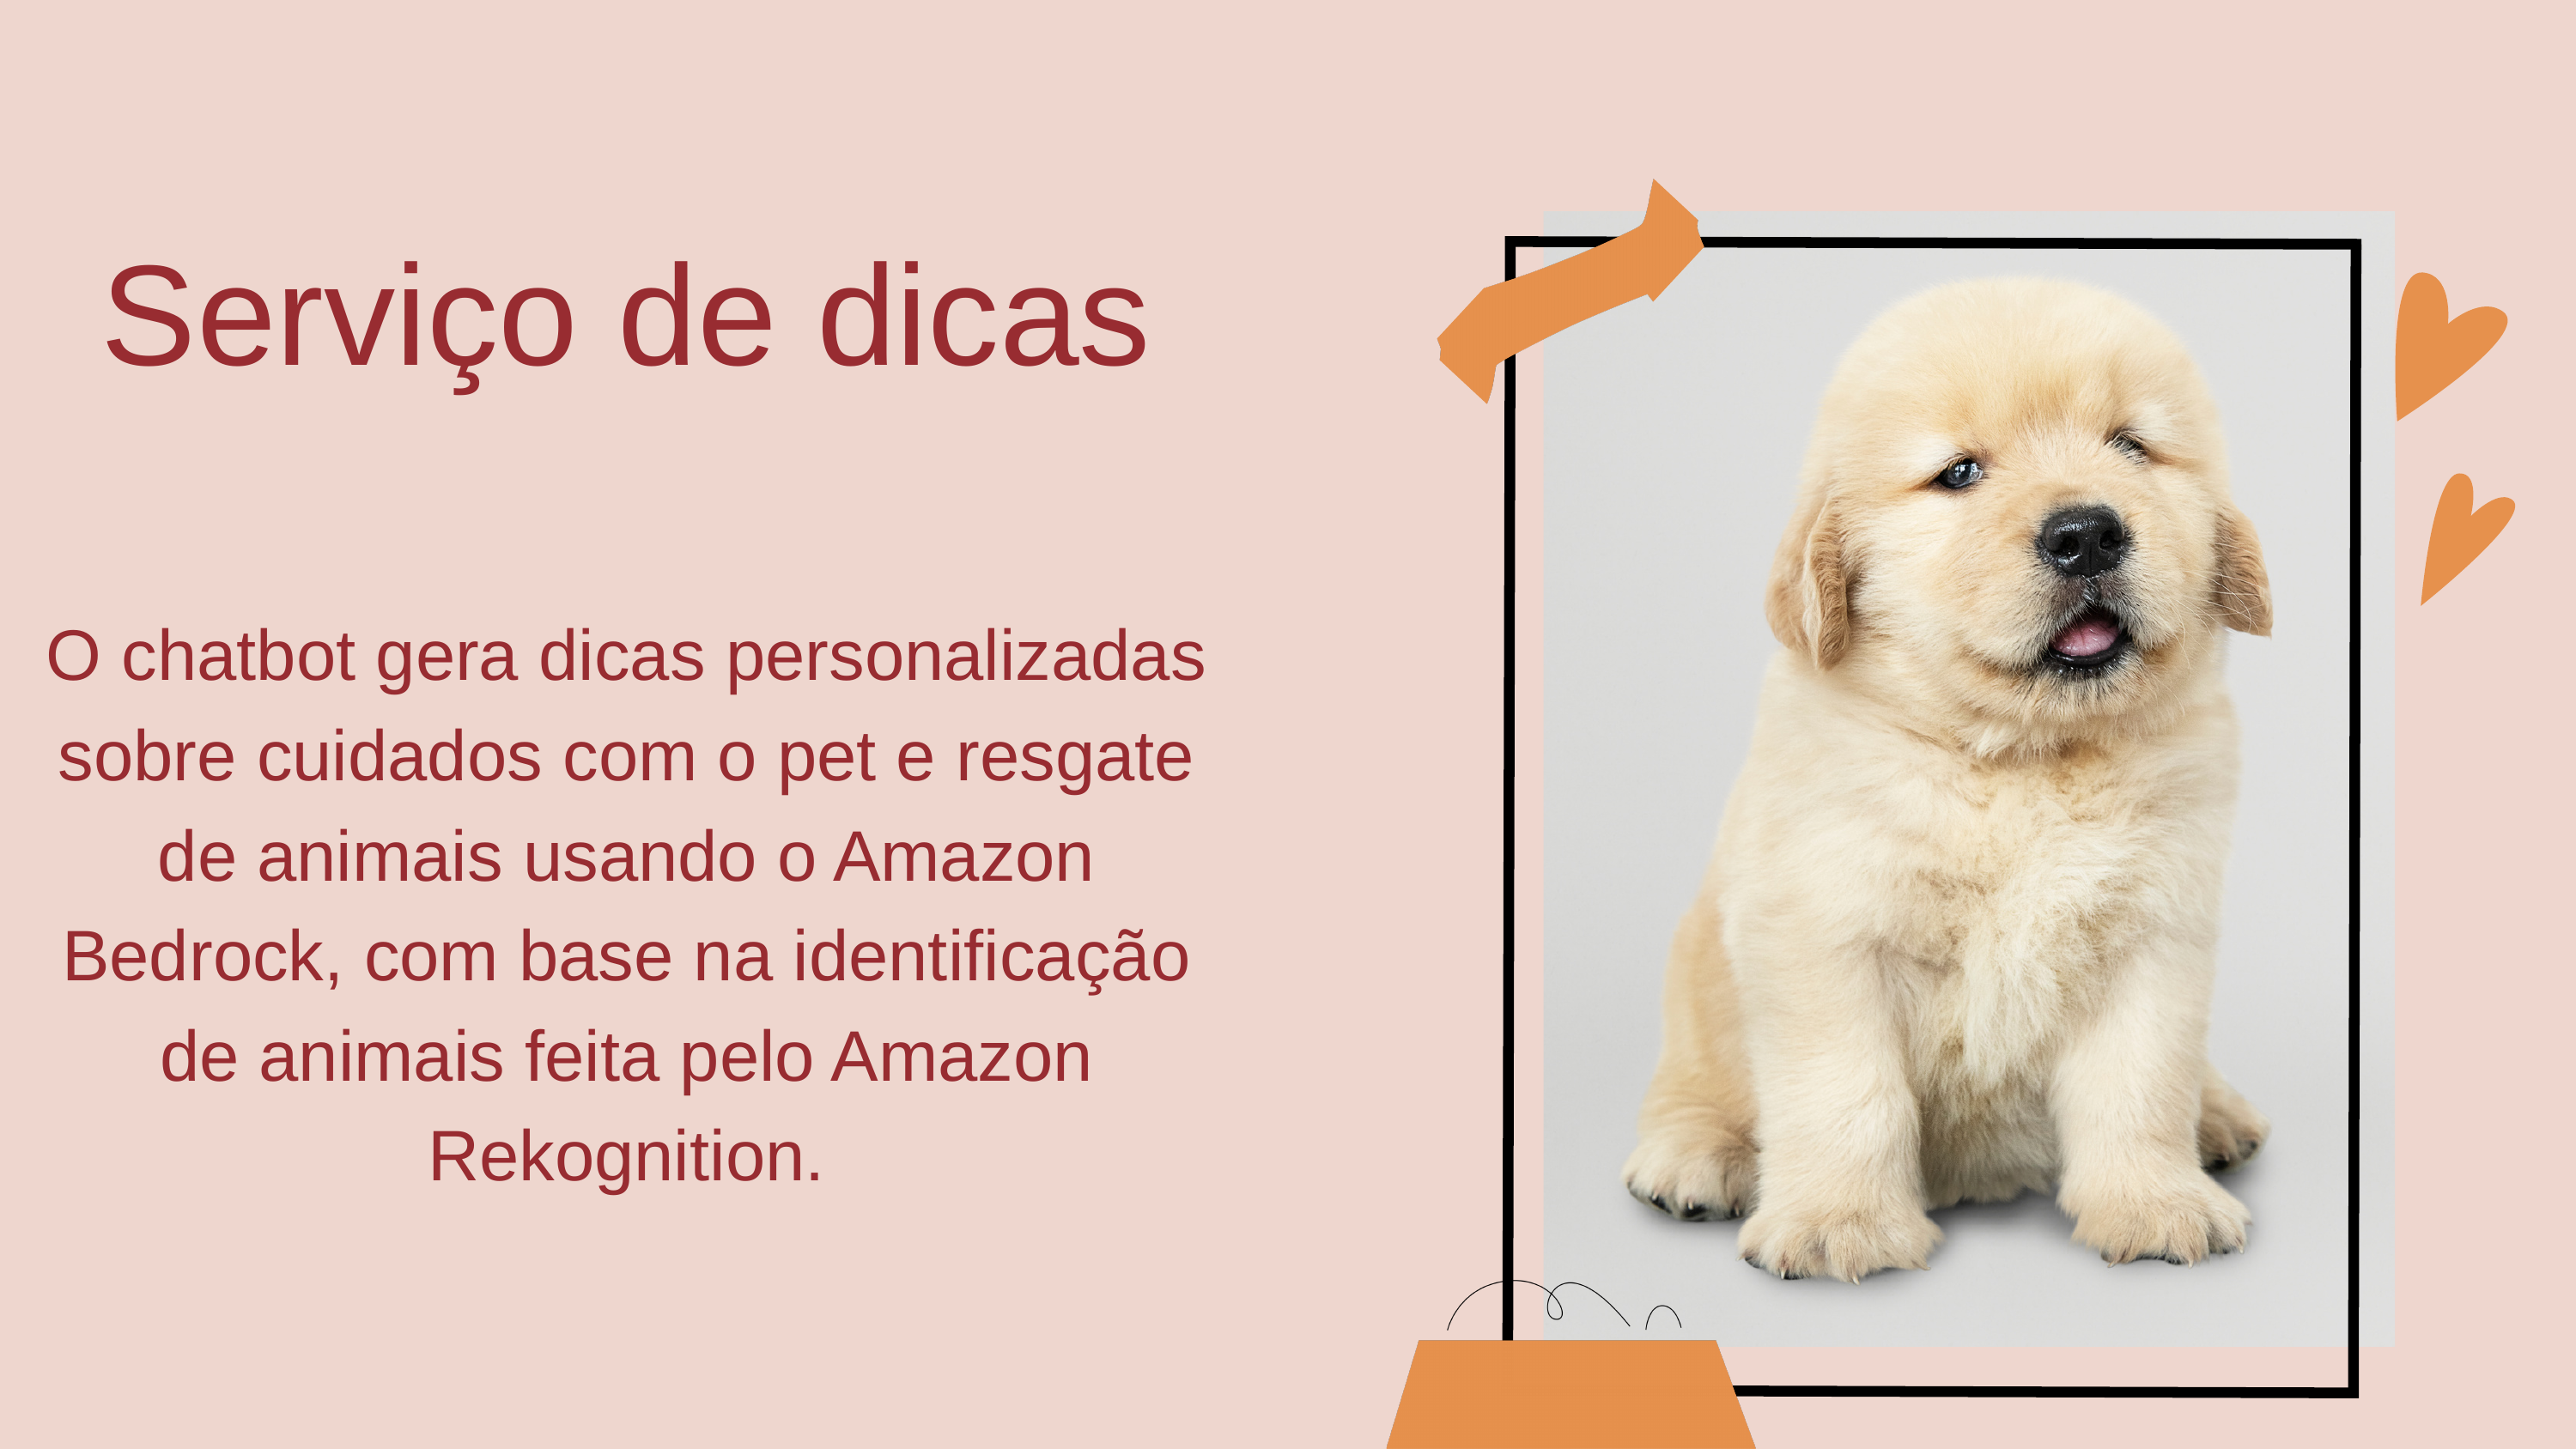

Serviço de dicas

O chatbot gera dicas personalizadas sobre cuidados com o pet e resgate de animais usando o Amazon Bedrock, com base na identificação de animais feita pelo Amazon Rekognition.